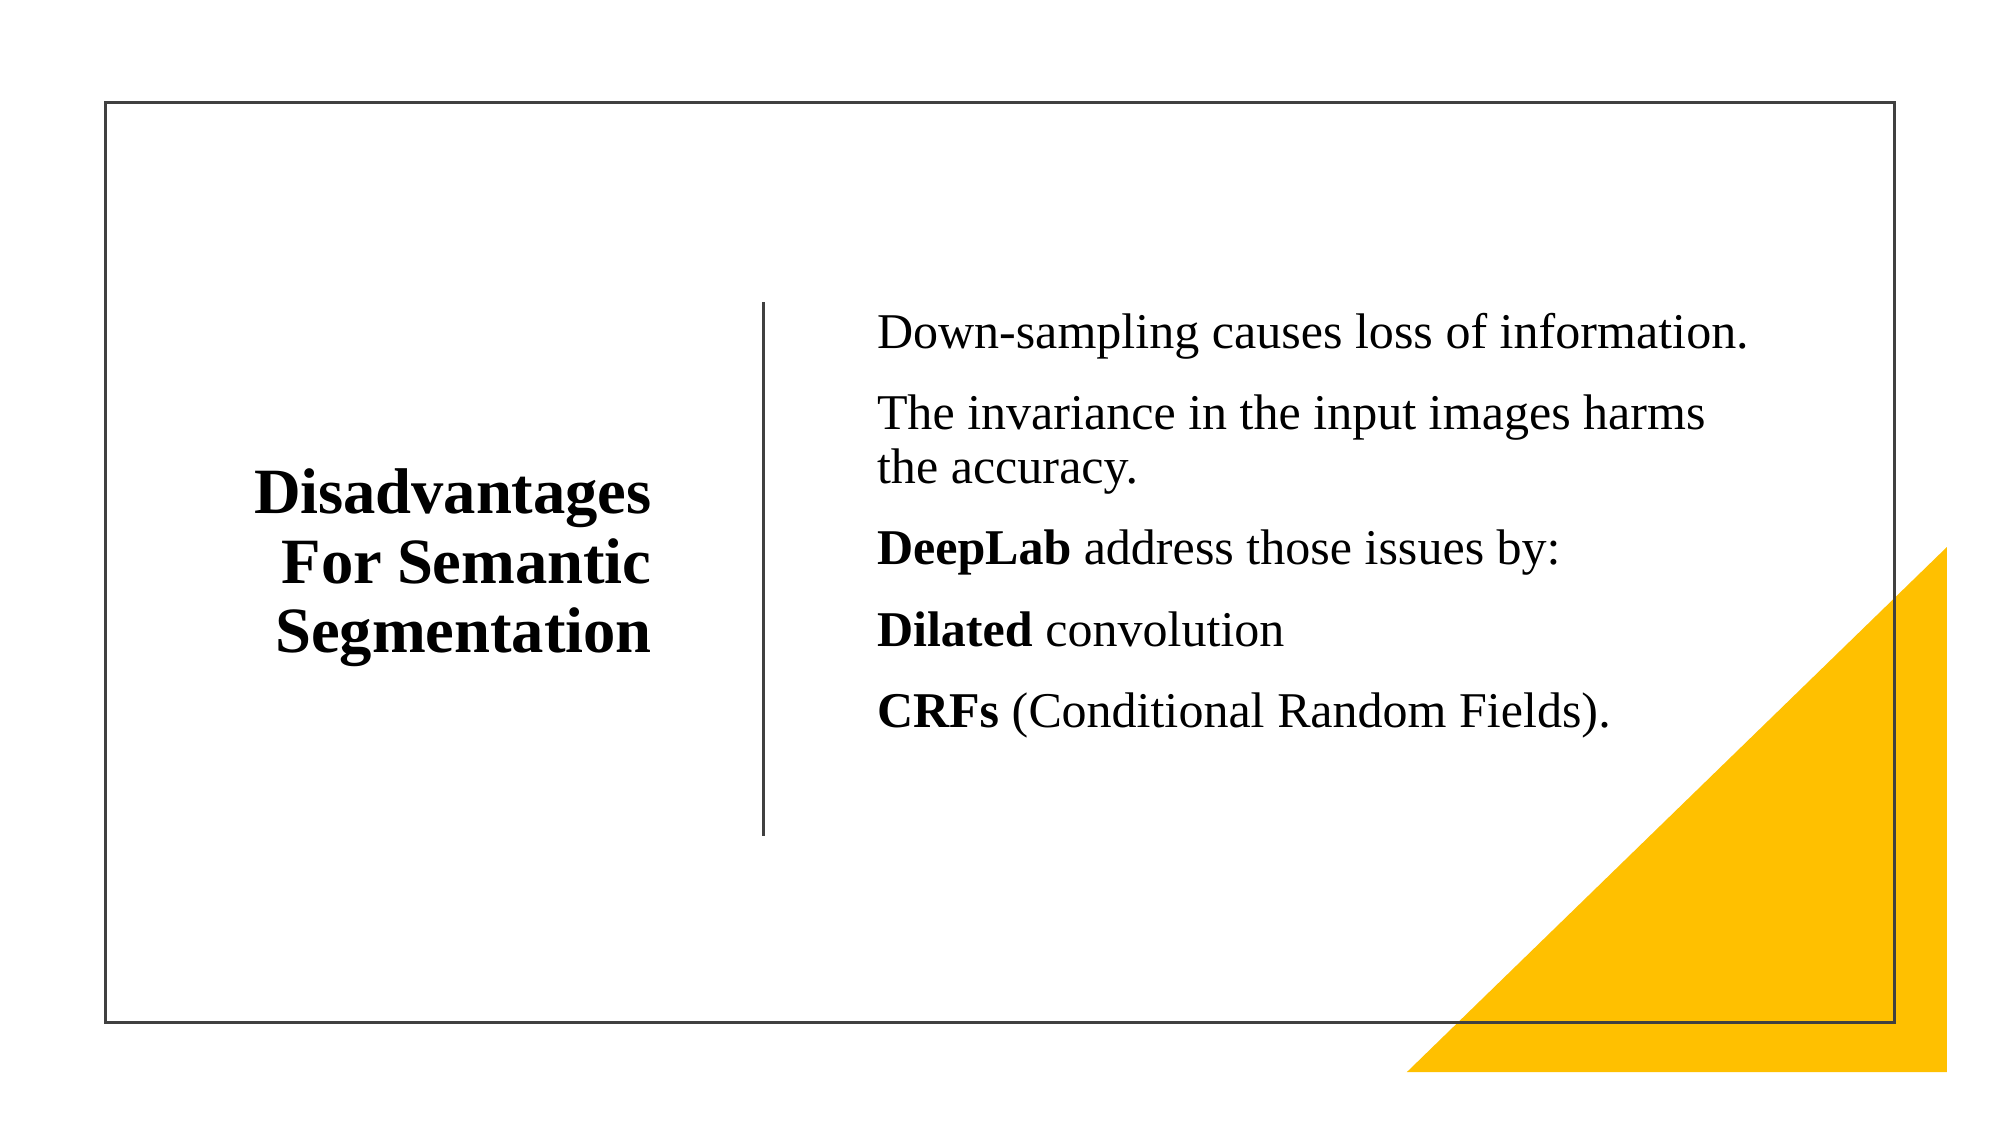

# Disadvantages For Semantic Segmentation
Down-sampling causes loss of information.
The invariance in the input images harms the accuracy.
DeepLab address those issues by:
Dilated convolution
CRFs (Conditional Random Fields).